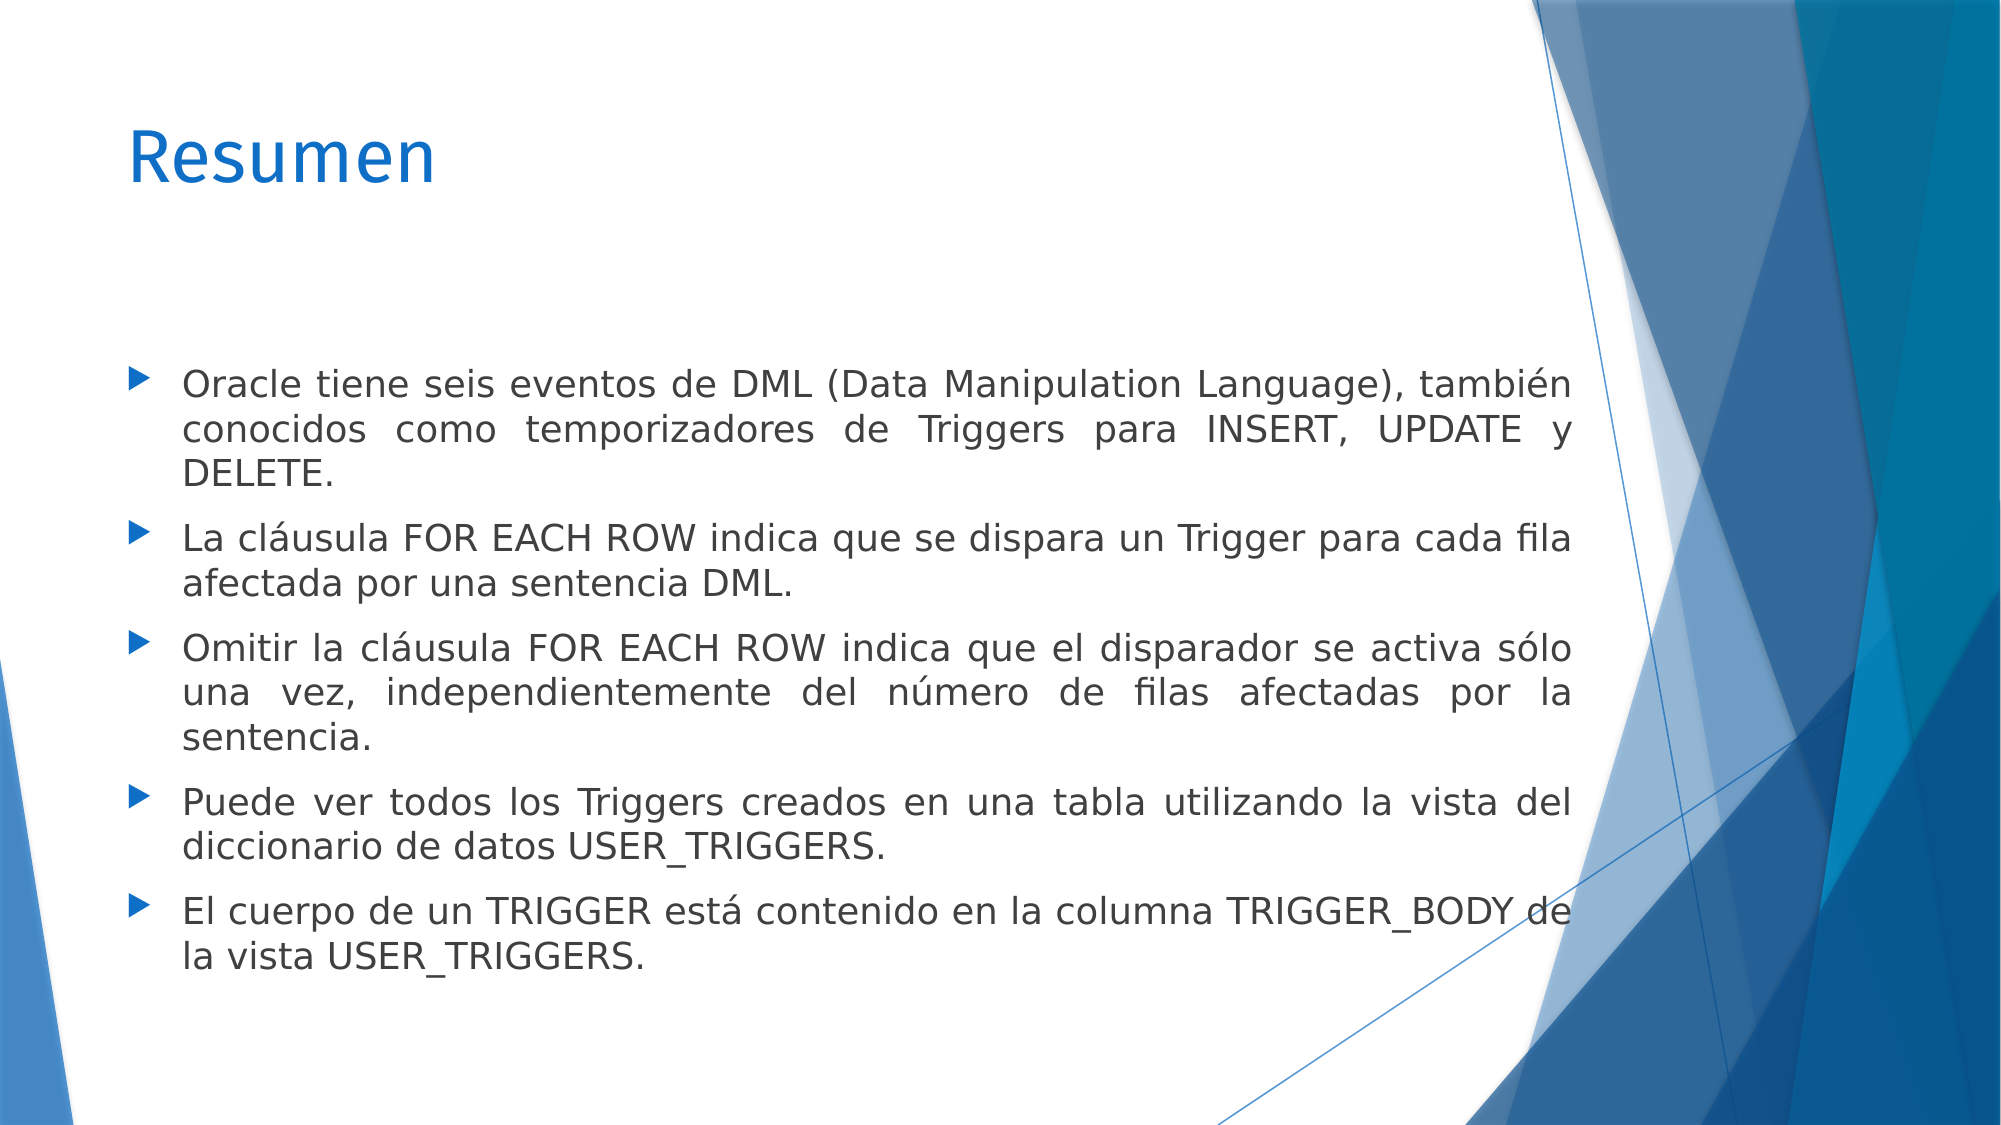

# Resumen

Oracle tiene seis eventos de DML (Data Manipulation Language), también conocidos como temporizadores de Triggers para INSERT, UPDATE y DELETE.
La cláusula FOR EACH ROW indica que se dispara un Trigger para cada fila afectada por una sentencia DML.
Omitir la cláusula FOR EACH ROW indica que el disparador se activa sólo una vez, independientemente del número de filas afectadas por la sentencia.
Puede ver todos los Triggers creados en una tabla utilizando la vista del diccionario de datos USER_TRIGGERS.
El cuerpo de un TRIGGER está contenido en la columna TRIGGER_BODY de la vista USER_TRIGGERS.